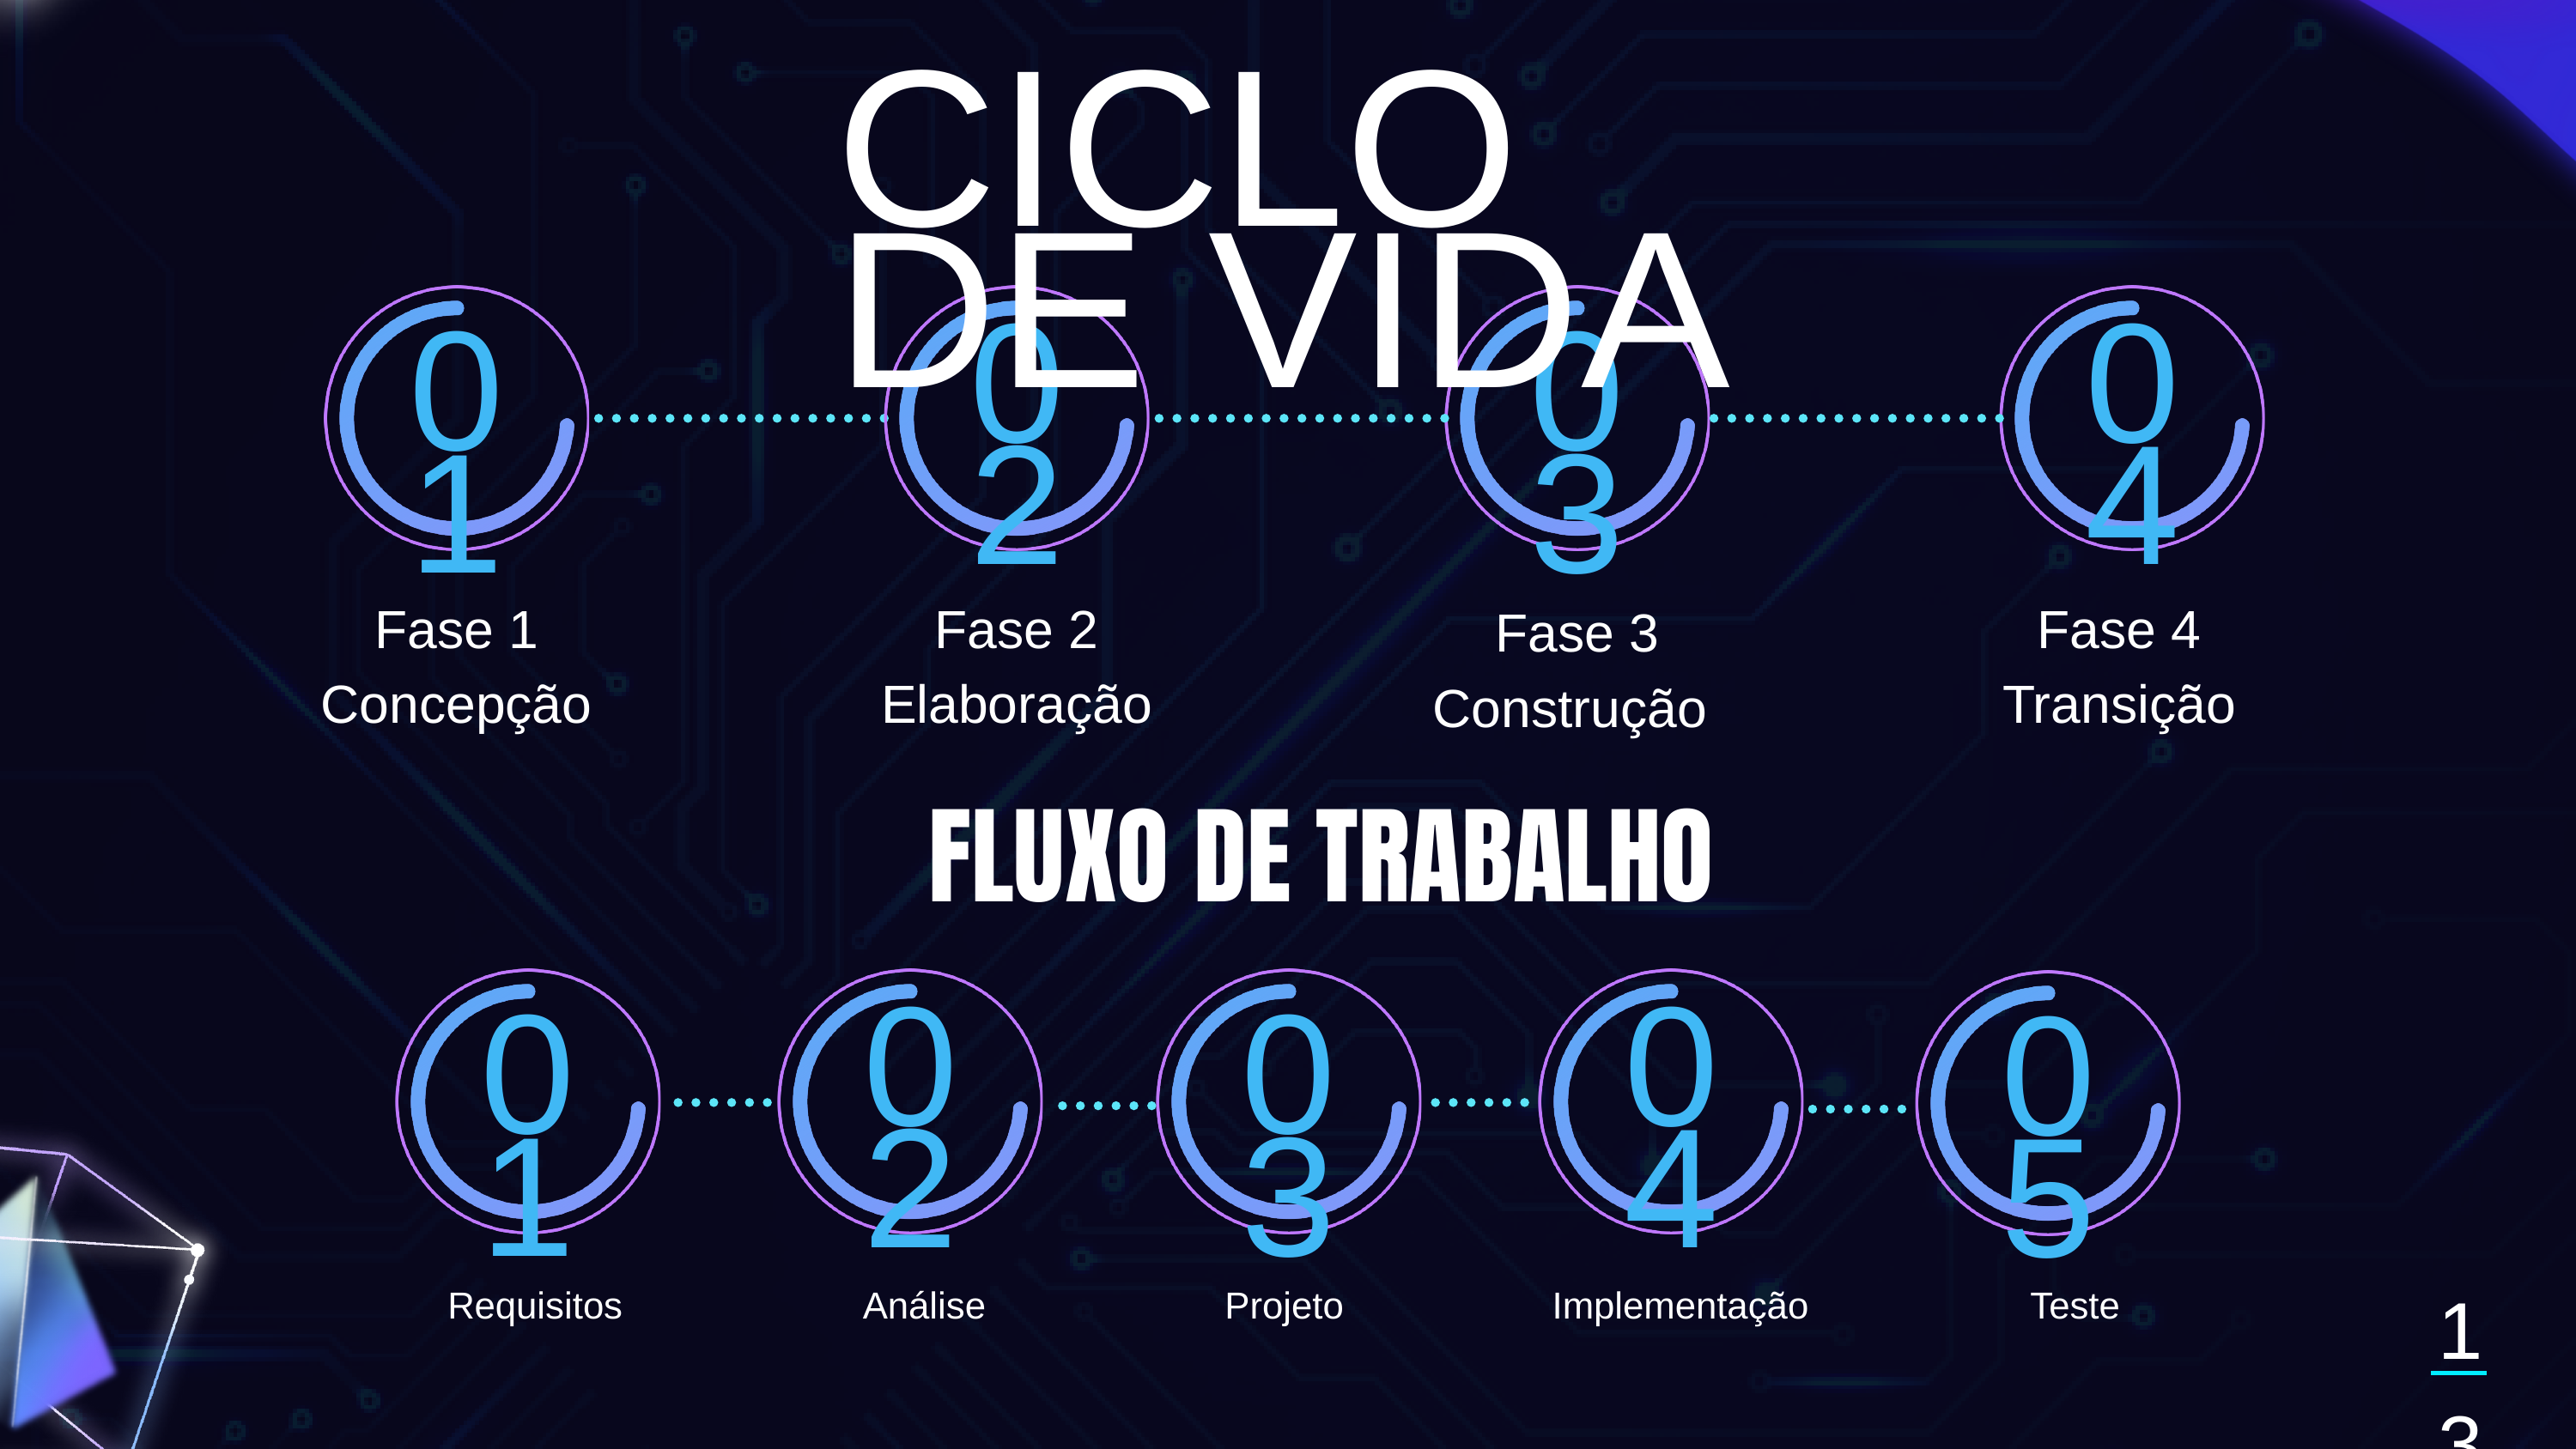

CICLO DE VIDA

02
04
01
03

Fase 1
Concepção
Fase 2
Elaboração
Fase 4
Transição
Fase 3
Construção
FLUXO DE TRABALHO

02
04
01
03
05

Requisitos
Análise
Projeto
Implementação
Teste

13